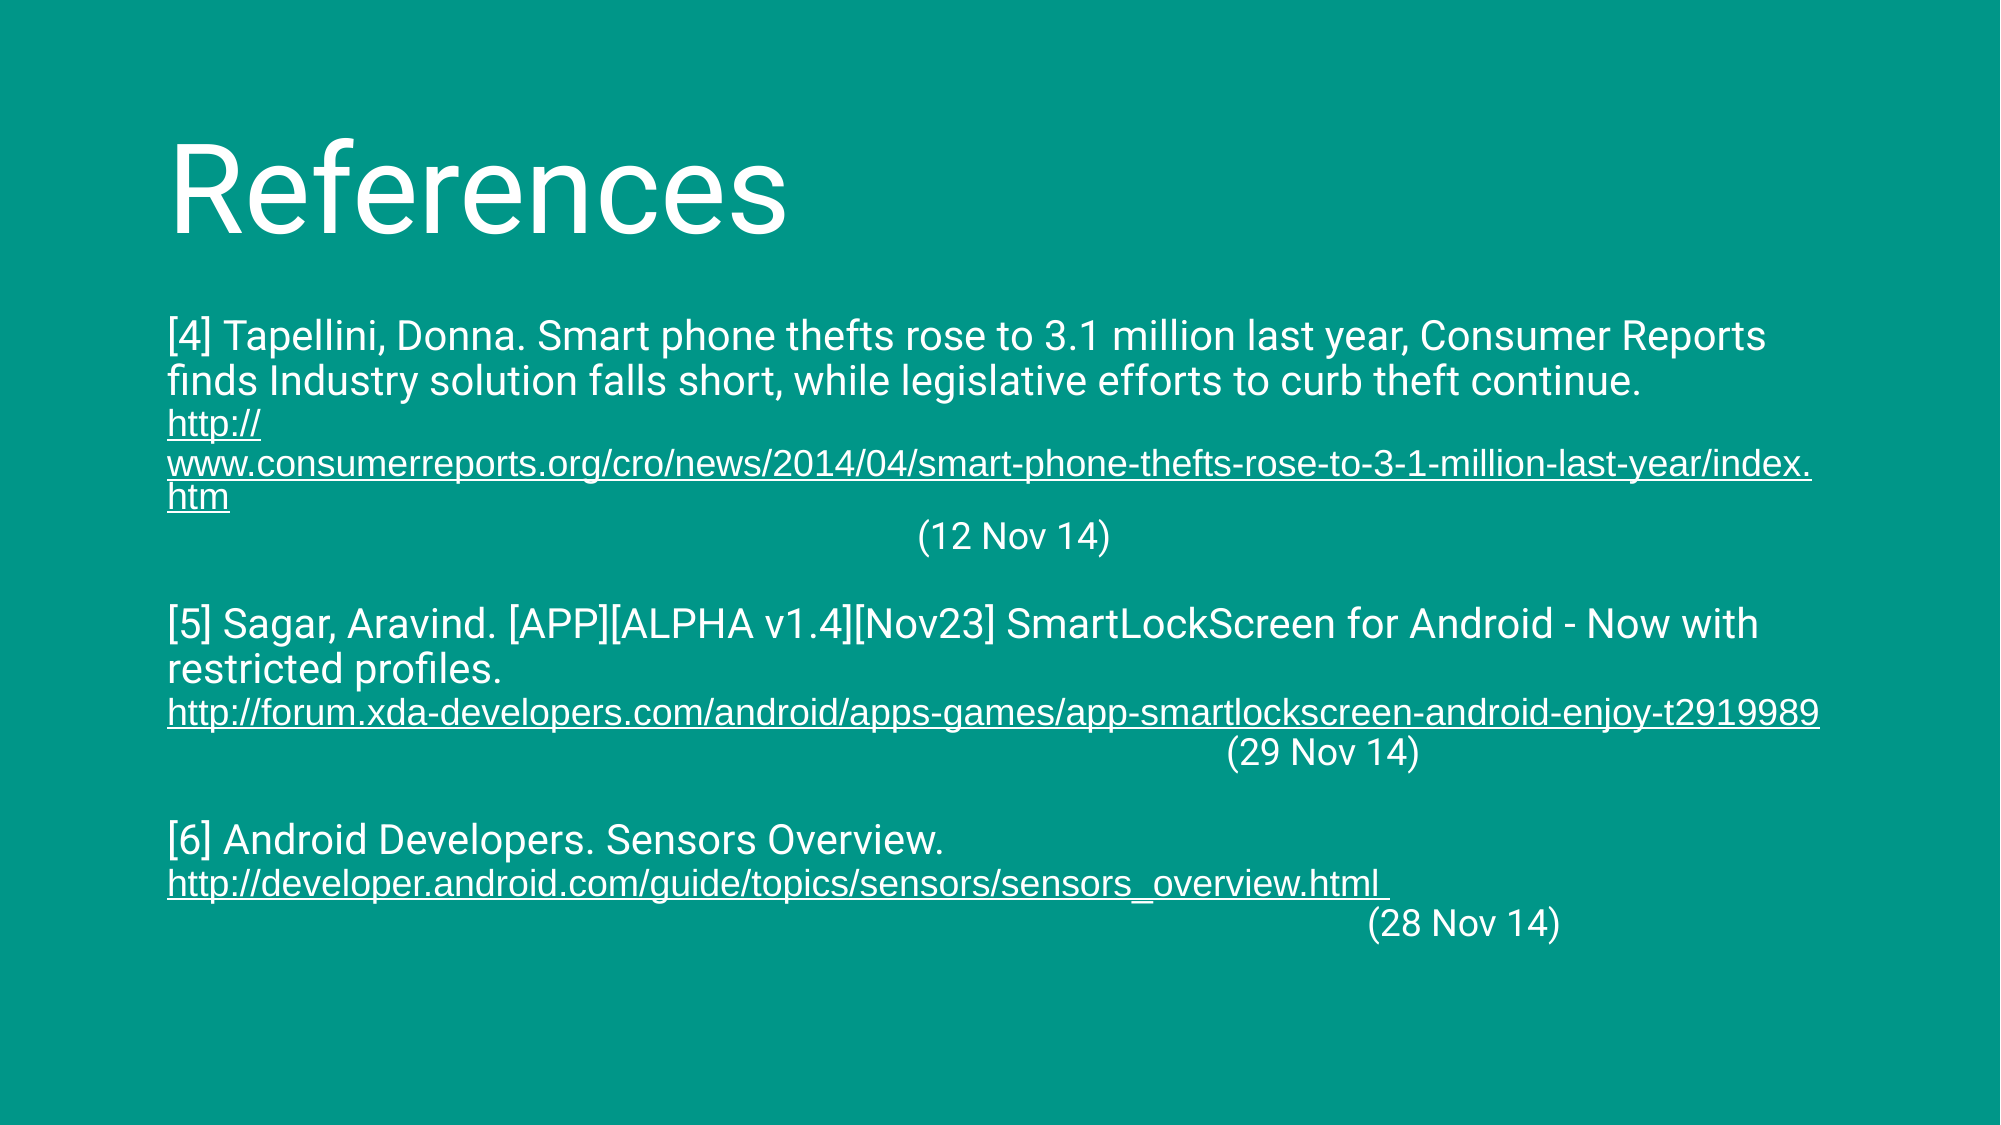

References

[4] Tapellini, Donna. Smart phone thefts rose to 3.1 million last year, Consumer Reports finds Industry solution falls short, while legislative efforts to curb theft continue.
http://www.consumerreports.org/cro/news/2014/04/smart-phone-thefts-rose-to-3-1-million-last-year/index.htm					(12 Nov 14)

[5] Sagar, Aravind. [APP][ALPHA v1.4][Nov23] SmartLockScreen for Android - Now with restricted profiles.
http://forum.xda-developers.com/android/apps-games/app-smartlockscreen-android-enjoy-t2919989 							 (29 Nov 14)

[6] Android Developers. Sensors Overview.
http://developer.android.com/guide/topics/sensors/sensors_overview.html
								(28 Nov 14)